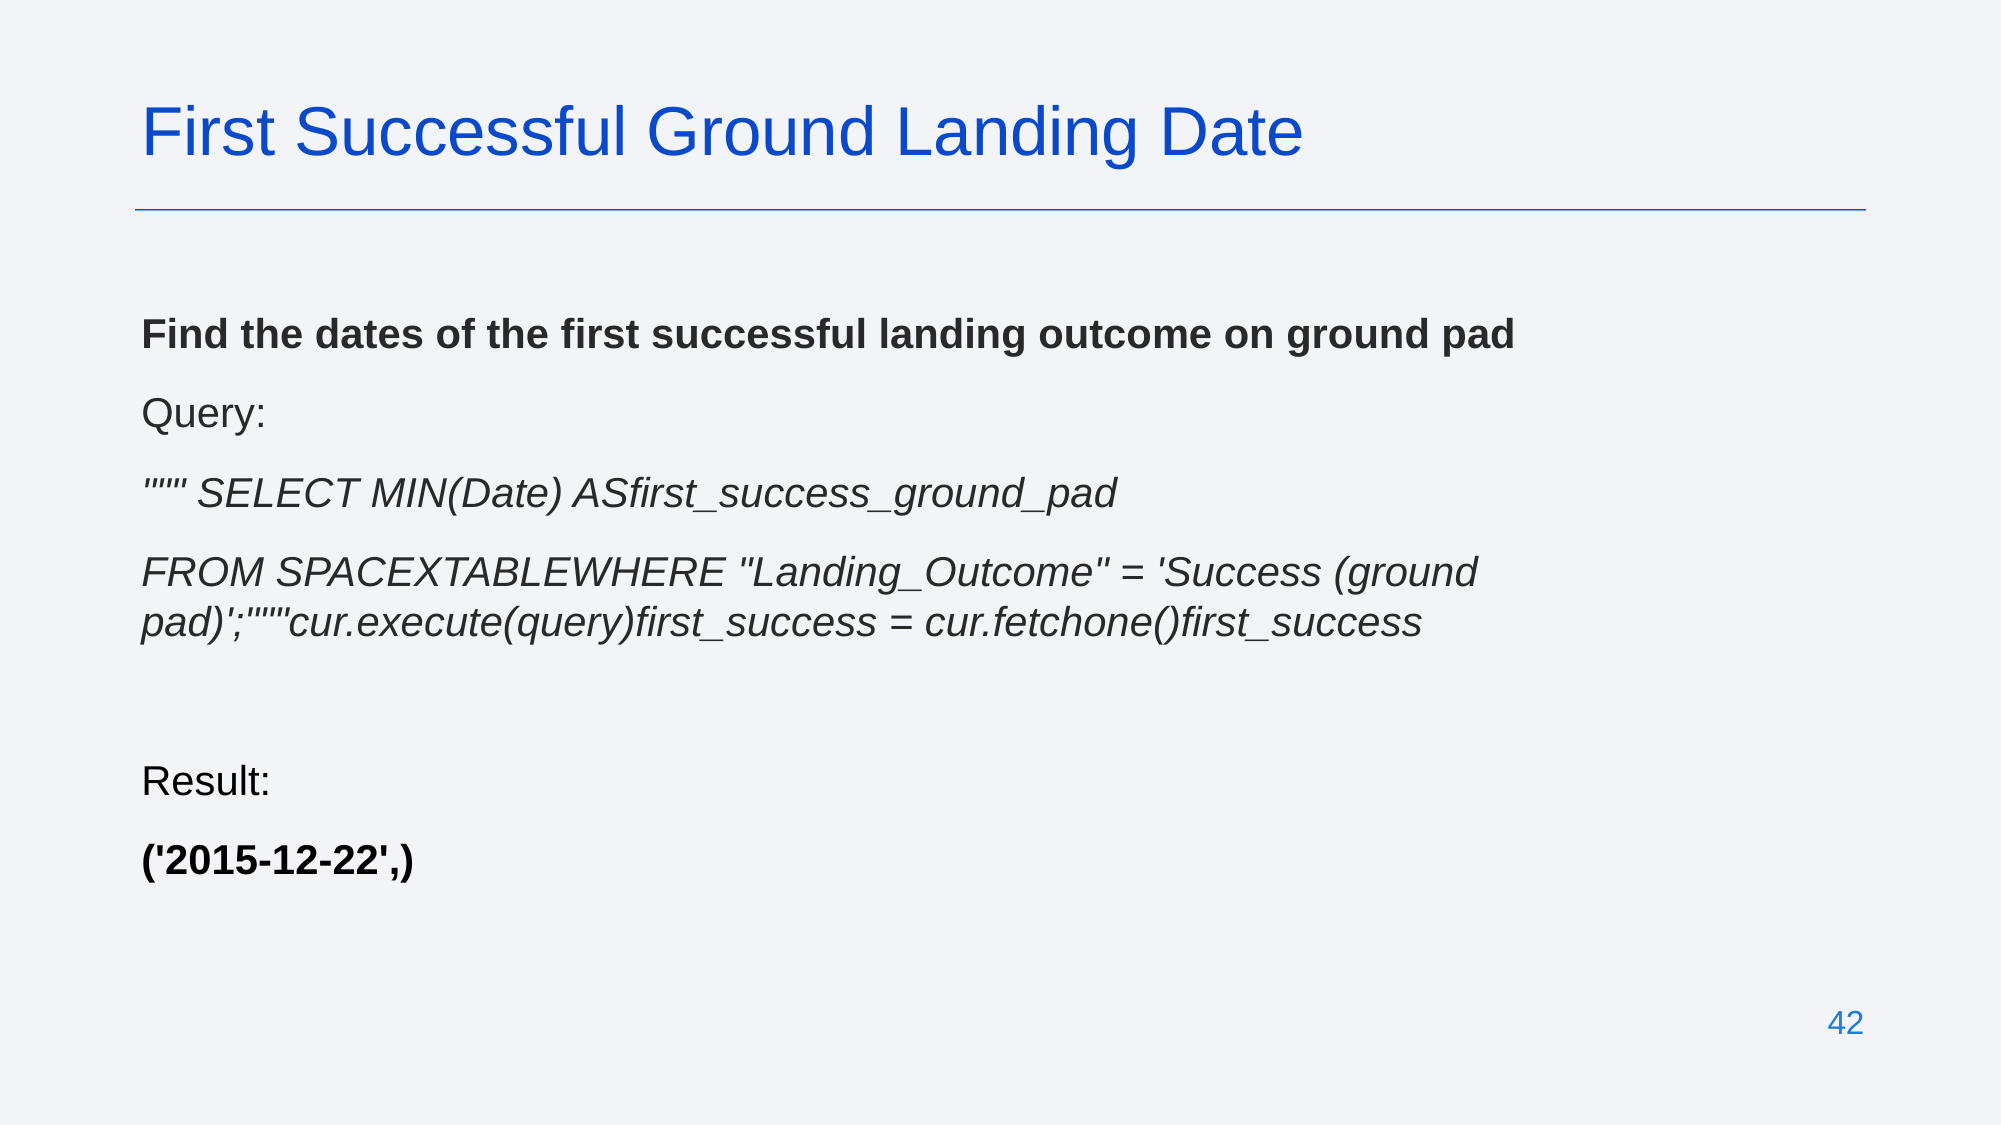

First Successful Ground Landing Date
Find the dates of the first successful landing outcome on ground pad
Query:
""" SELECT MIN(Date) ASfirst_success_ground_pad
FROM SPACEXTABLEWHERE "Landing_Outcome" = 'Success (ground pad)';"""cur.execute(query)first_success = cur.fetchone()first_success

Result:
('2015-12-22',)

42